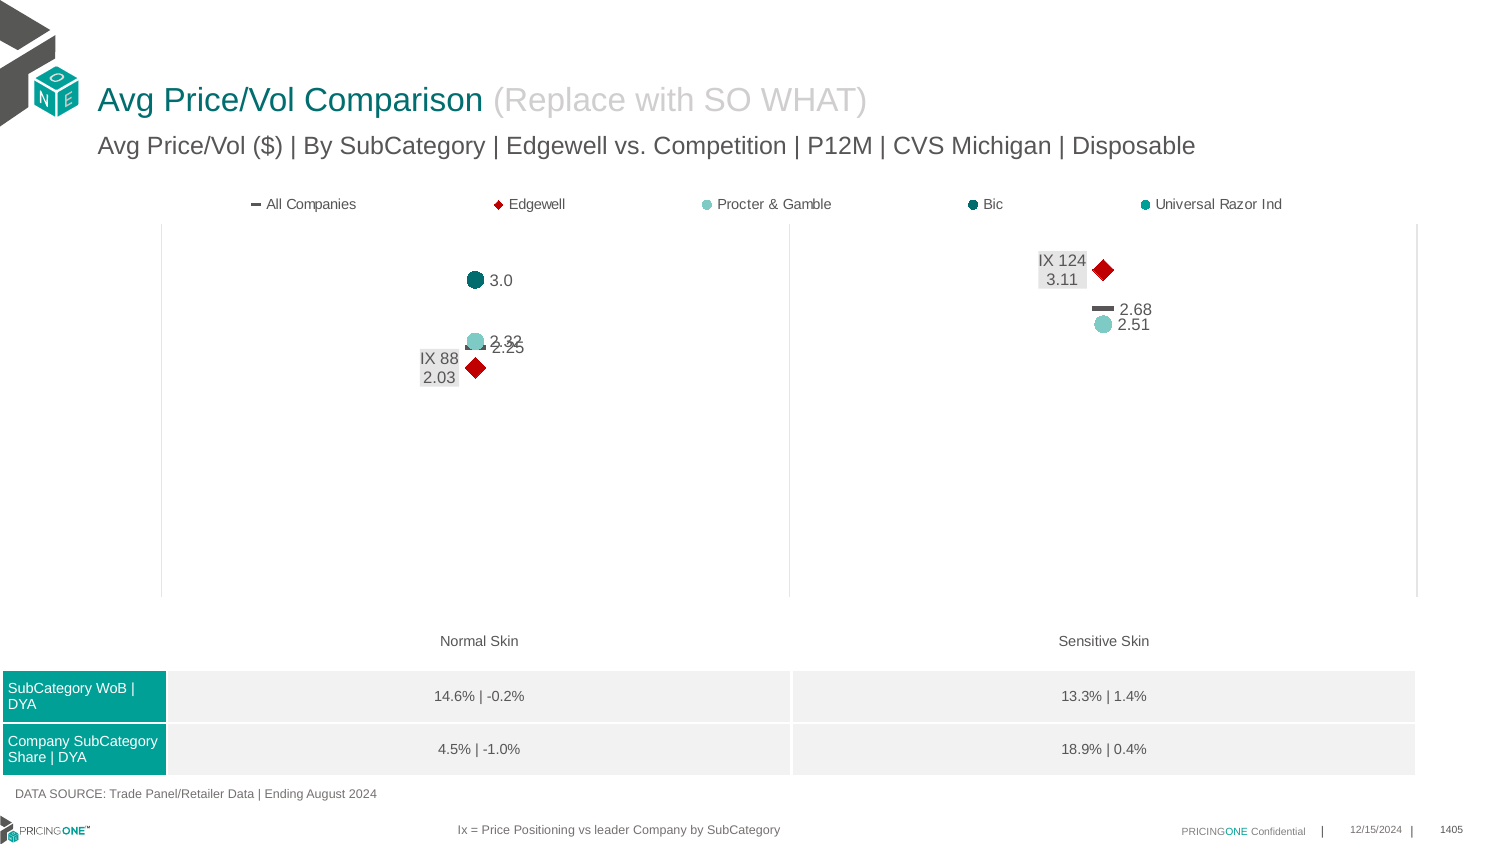

# Avg Price/Vol Comparison (Replace with SO WHAT)
Avg Price/Vol ($) | By SubCategory | Edgewell vs. Competition | P12M | CVS Michigan | Disposable

### Chart

| Category | All Companies | Edgewell | Procter & Gamble | Bic | Universal Razor Ind |
|---|---|---|---|---|---|
| IX 88 | 2.25 | 2.03 | 2.32 | 3.0 | None |
| IX 124 | 2.68 | 3.11 | 2.51 | None | None |
|  | Normal Skin | Sensitive Skin |
| --- | --- | --- |
| SubCategory WoB | DYA | 14.6% | -0.2% | 13.3% | 1.4% |
| Company SubCategory Share | DYA | 4.5% | -1.0% | 18.9% | 0.4% |
DATA SOURCE: Trade Panel/Retailer Data | Ending August 2024
Ix = Price Positioning vs leader Company by SubCategory
12/15/2024
1405